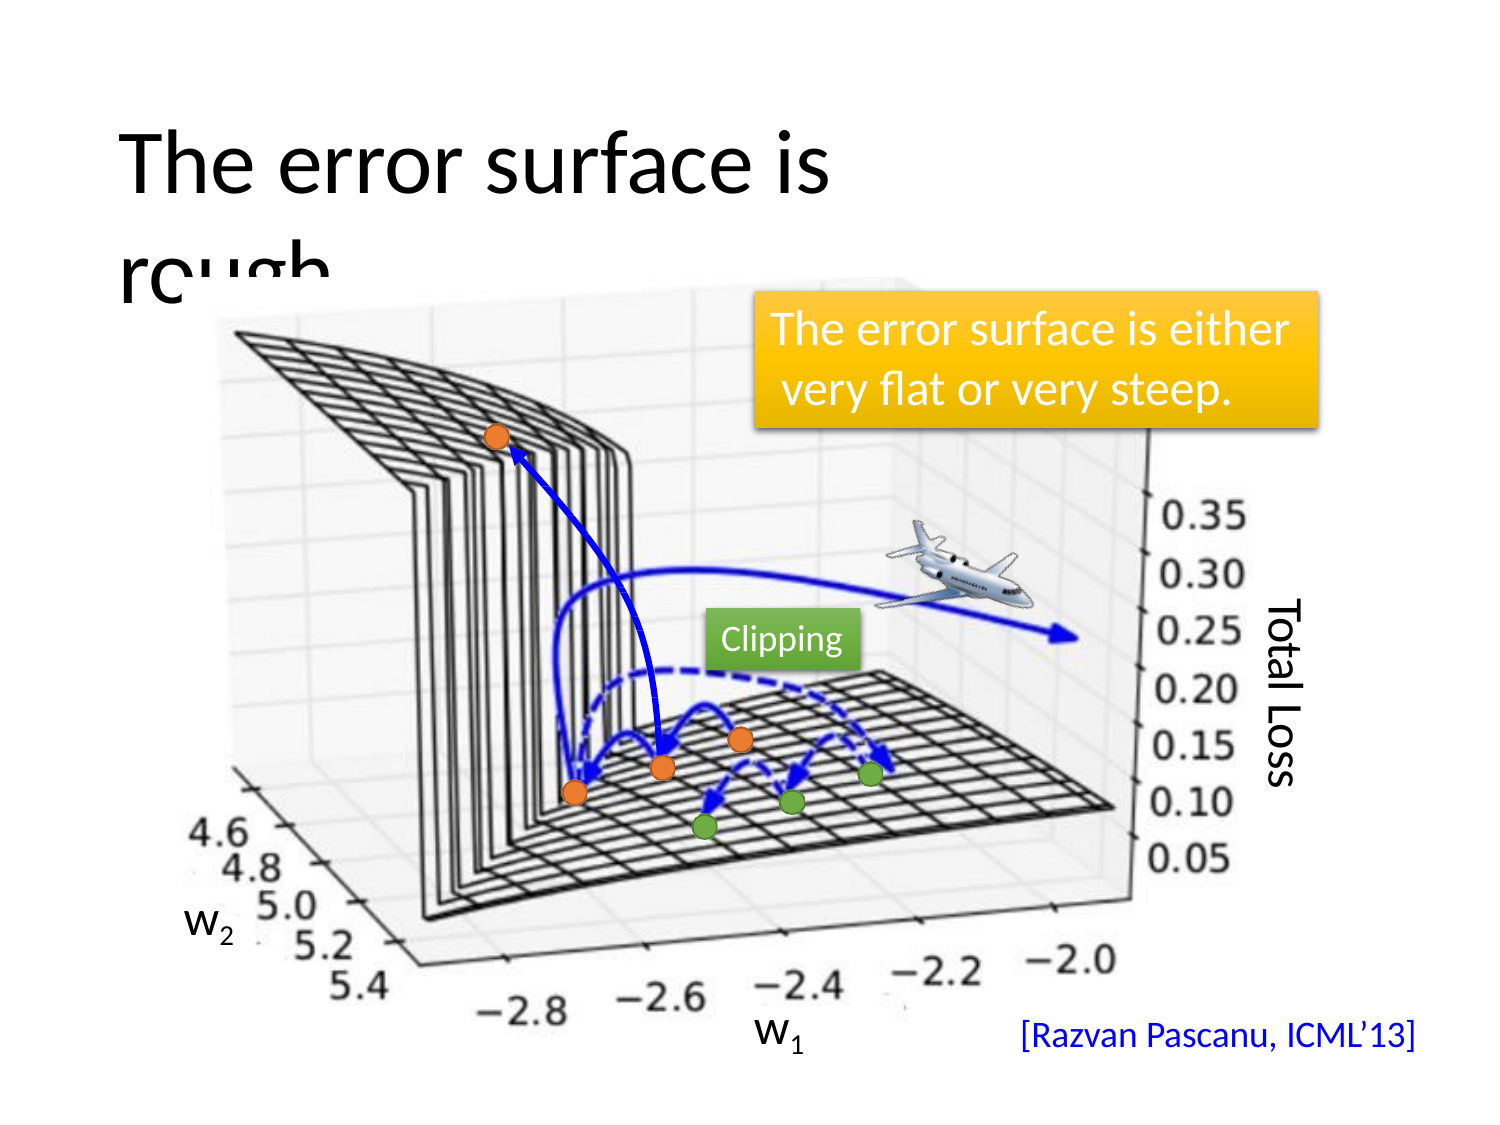

# The error surface is rough.

The error surface is either  very flat or very steep.

Total Loss

Clipping
Cos
t

w2
w1
[Razvan Pascanu, ICML’13]